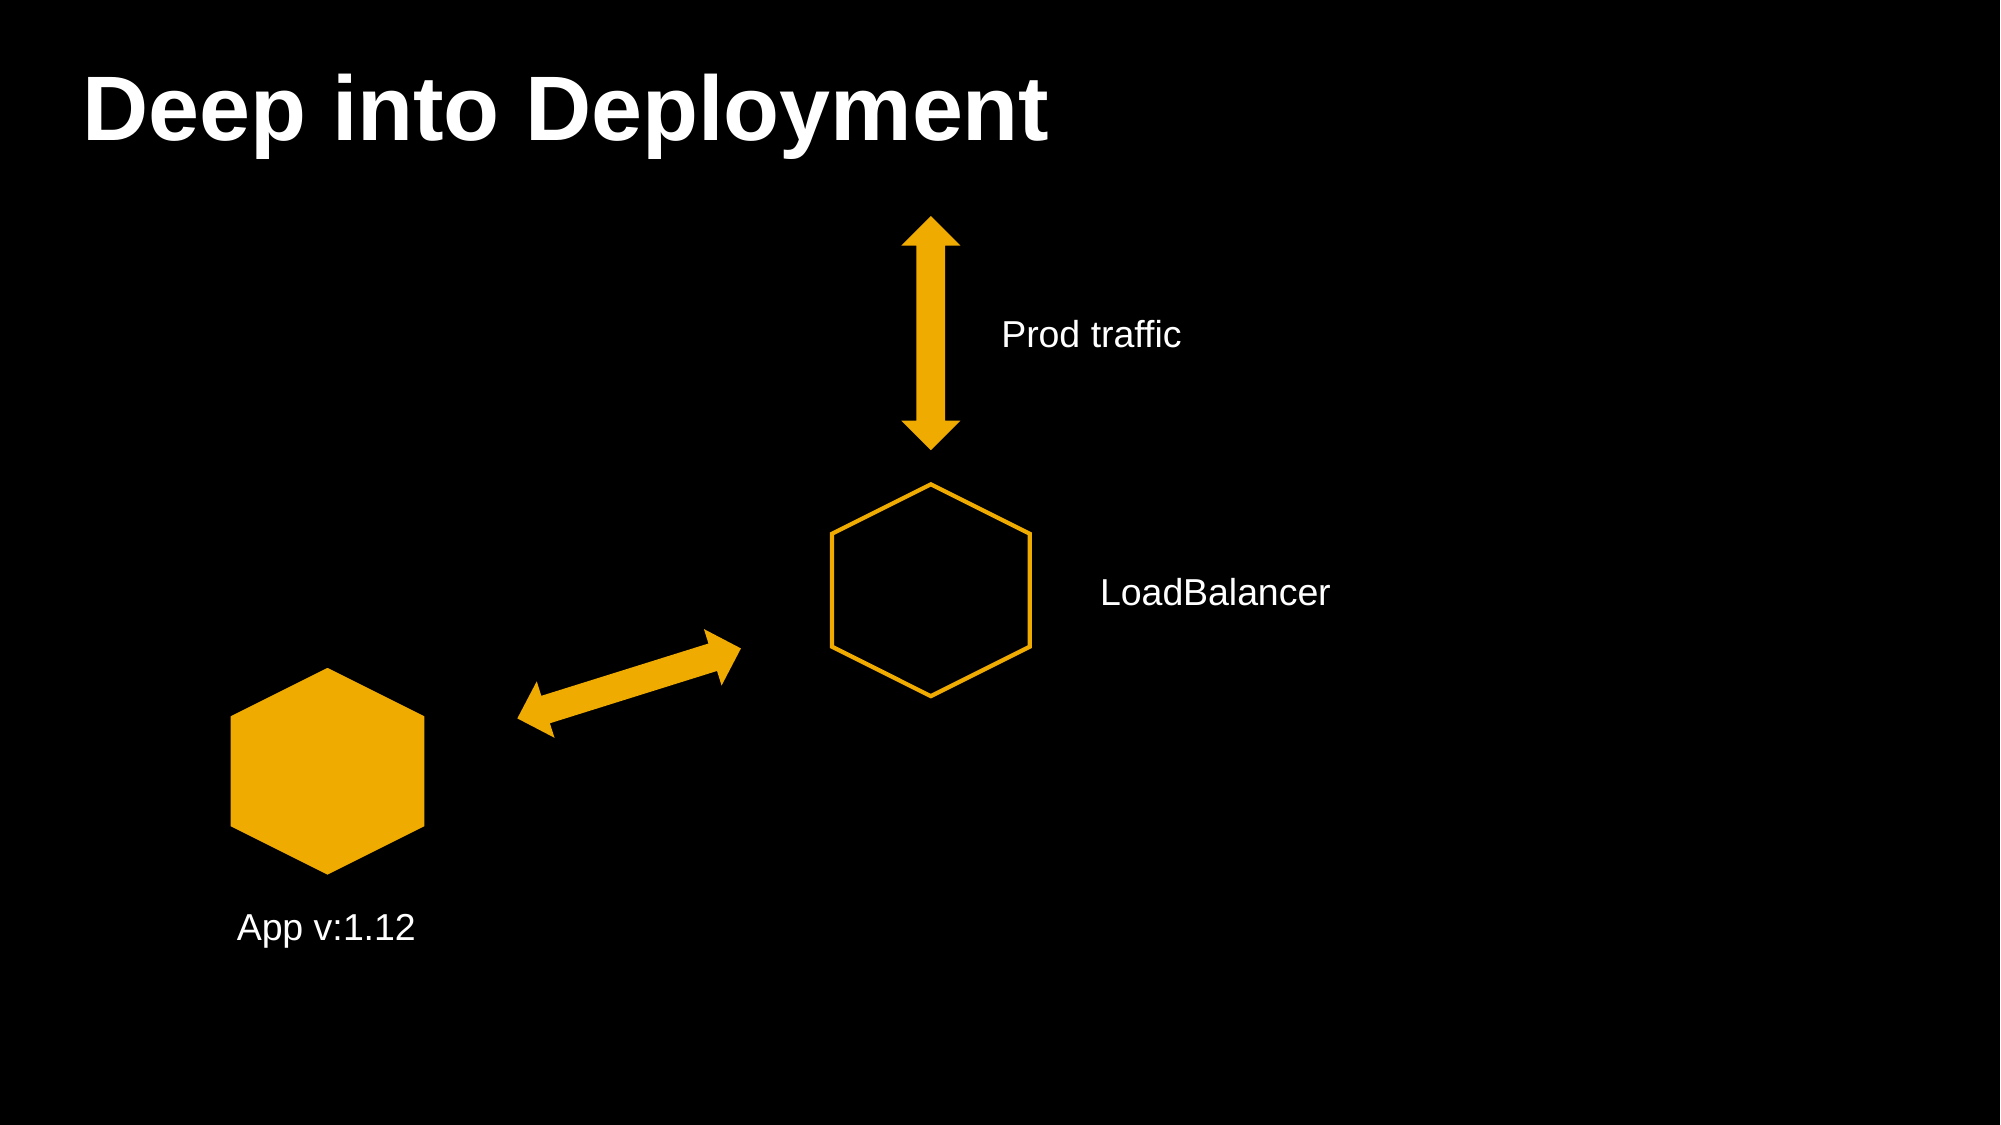

# Deep into Deployment

Prod traffic

LoadBalancer

App v:1.12